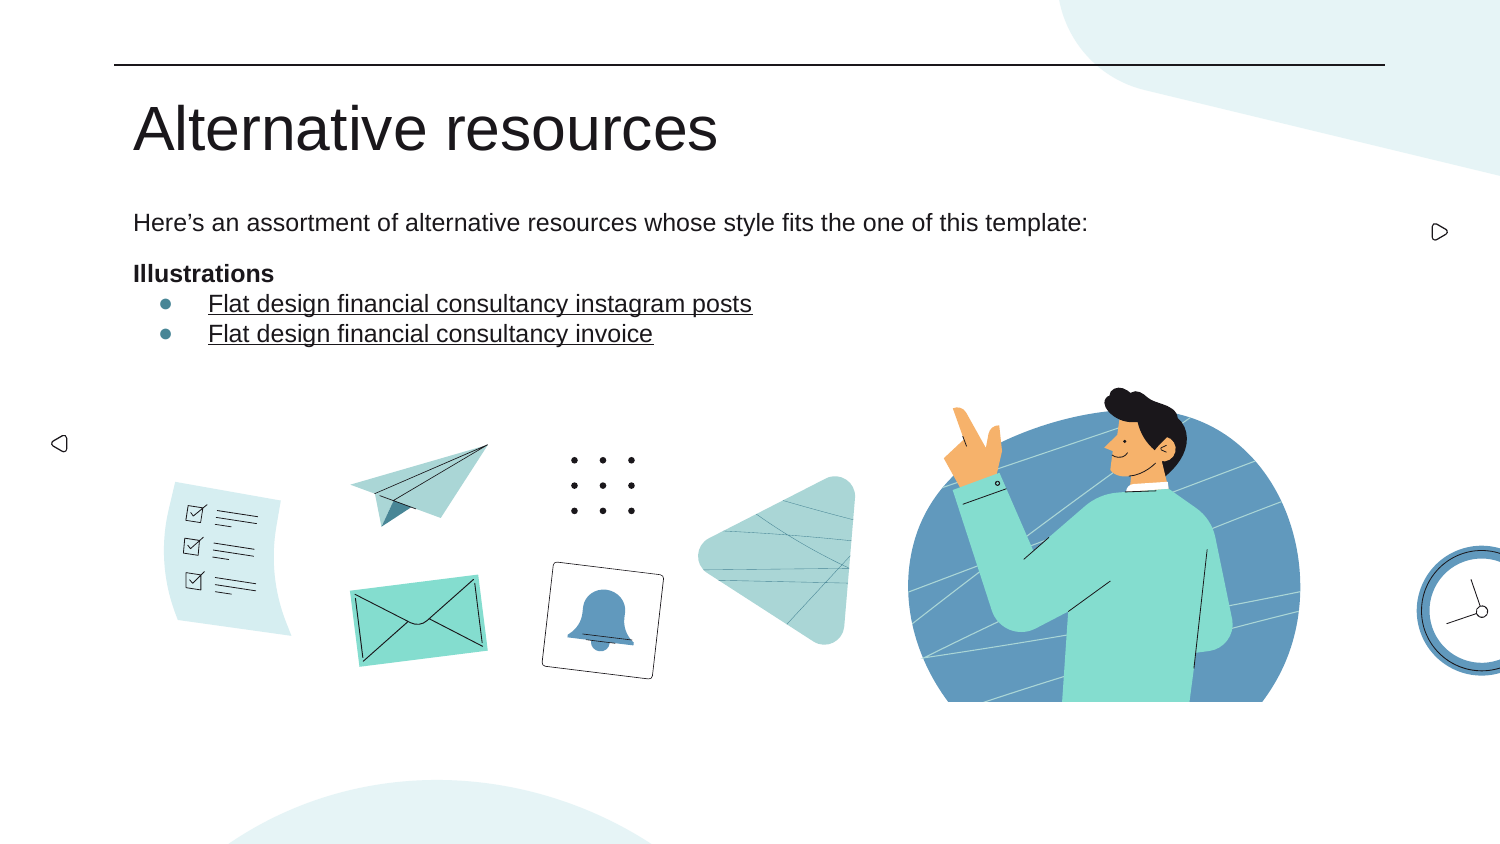

# Alternative resources
Here’s an assortment of alternative resources whose style fits the one of this template:
Illustrations
Flat design financial consultancy instagram posts
Flat design financial consultancy invoice